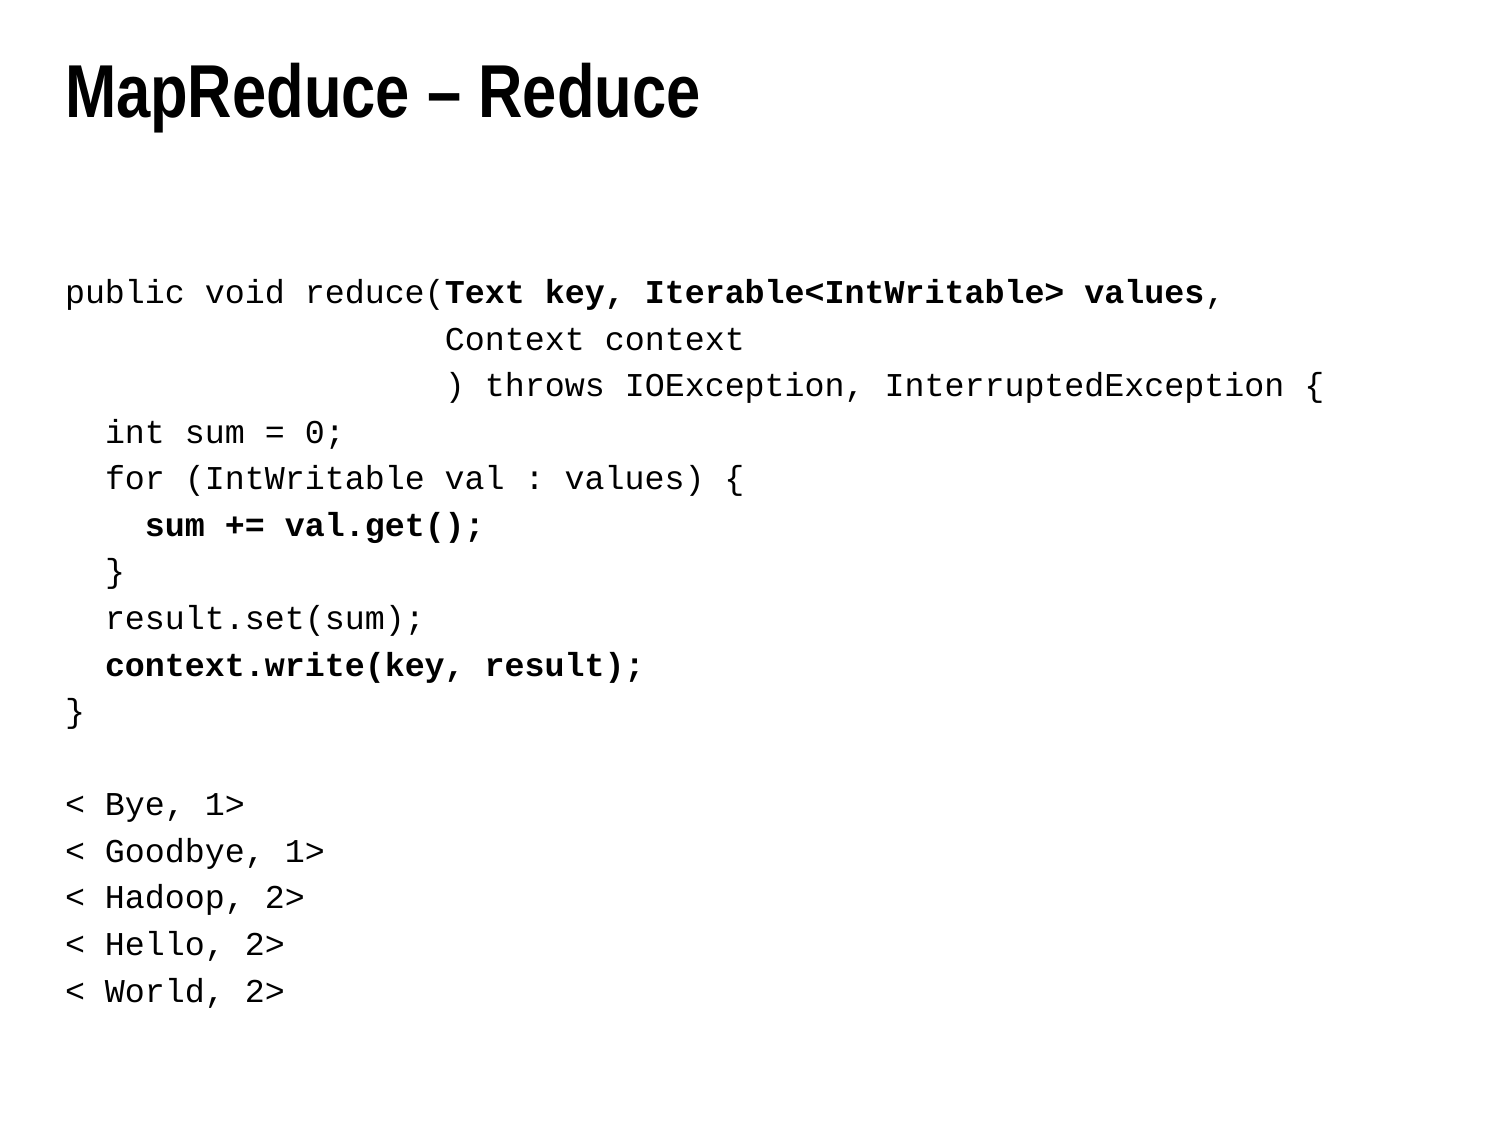

# MapReduce – Reduce
public void reduce(Text key, Iterable<IntWritable> values,
                   Context context
                   ) throws IOException, InterruptedException {
  int sum = 0;
  for (IntWritable val : values) {
    sum += val.get();
  }
  result.set(sum);
  context.write(key, result);
}

< Bye, 1>
< Goodbye, 1>
< Hadoop, 2>
< Hello, 2>
< World, 2>